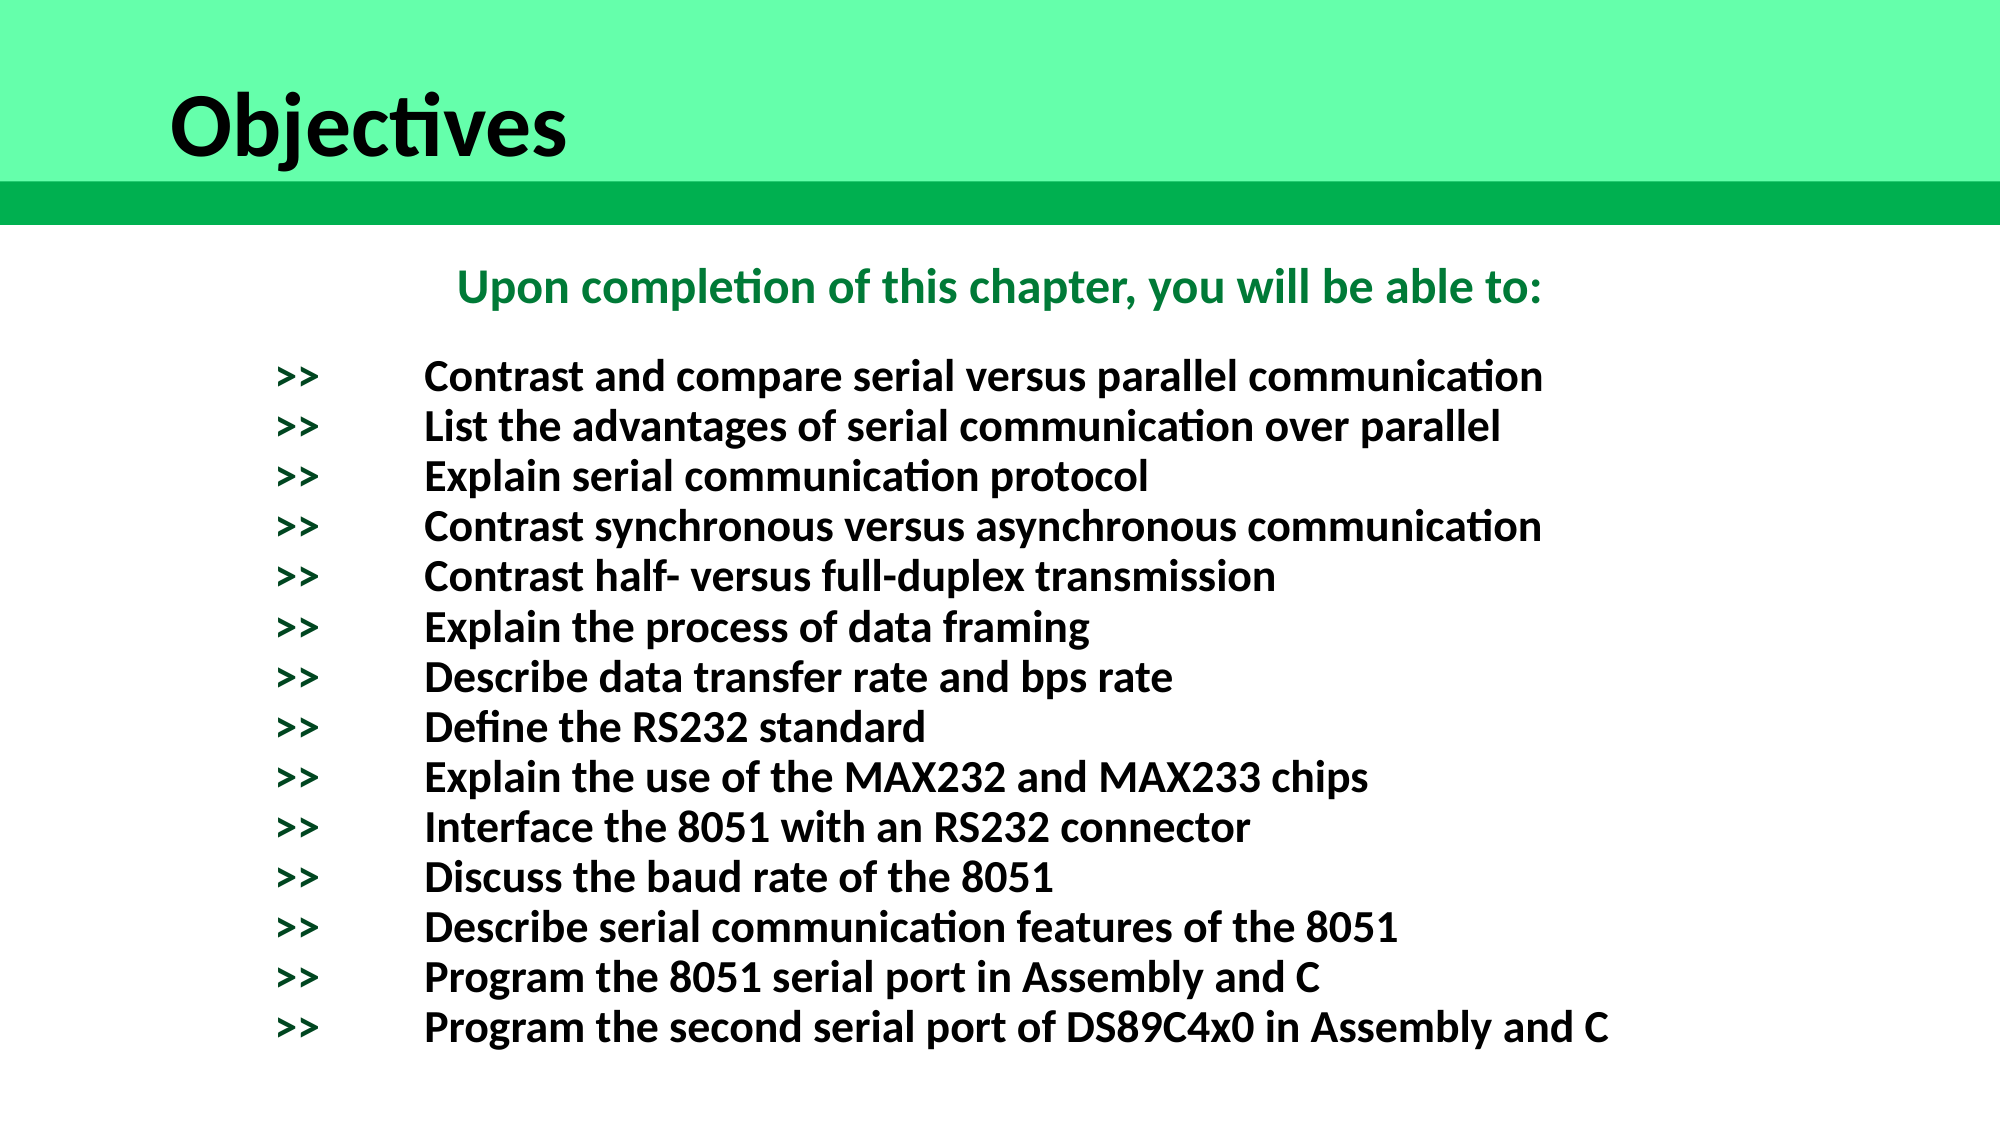

Objectives
Upon completion of this chapter, you will be able to:

	>> 	Contrast and compare serial versus parallel communication
	>> 	List the advantages of serial communication over parallel
	>> 	Explain serial communication protocol
	>> 	Contrast synchronous versus asynchronous communication
	>> 	Contrast half- versus full-duplex transmission
	>> 	Explain the process of data framing
	>> 	Describe data transfer rate and bps rate
	>> 	Define the RS232 standard
	>> 	Explain the use of the MAX232 and MAX233 chips
	>> 	Interface the 8051 with an RS232 connector
	>> 	Discuss the baud rate of the 8051
	>> 	Describe serial communication features of the 8051
	>> 	Program the 8051 serial port in Assembly and C
	>> 	Program the second serial port of DS89C4x0 in Assembly and C